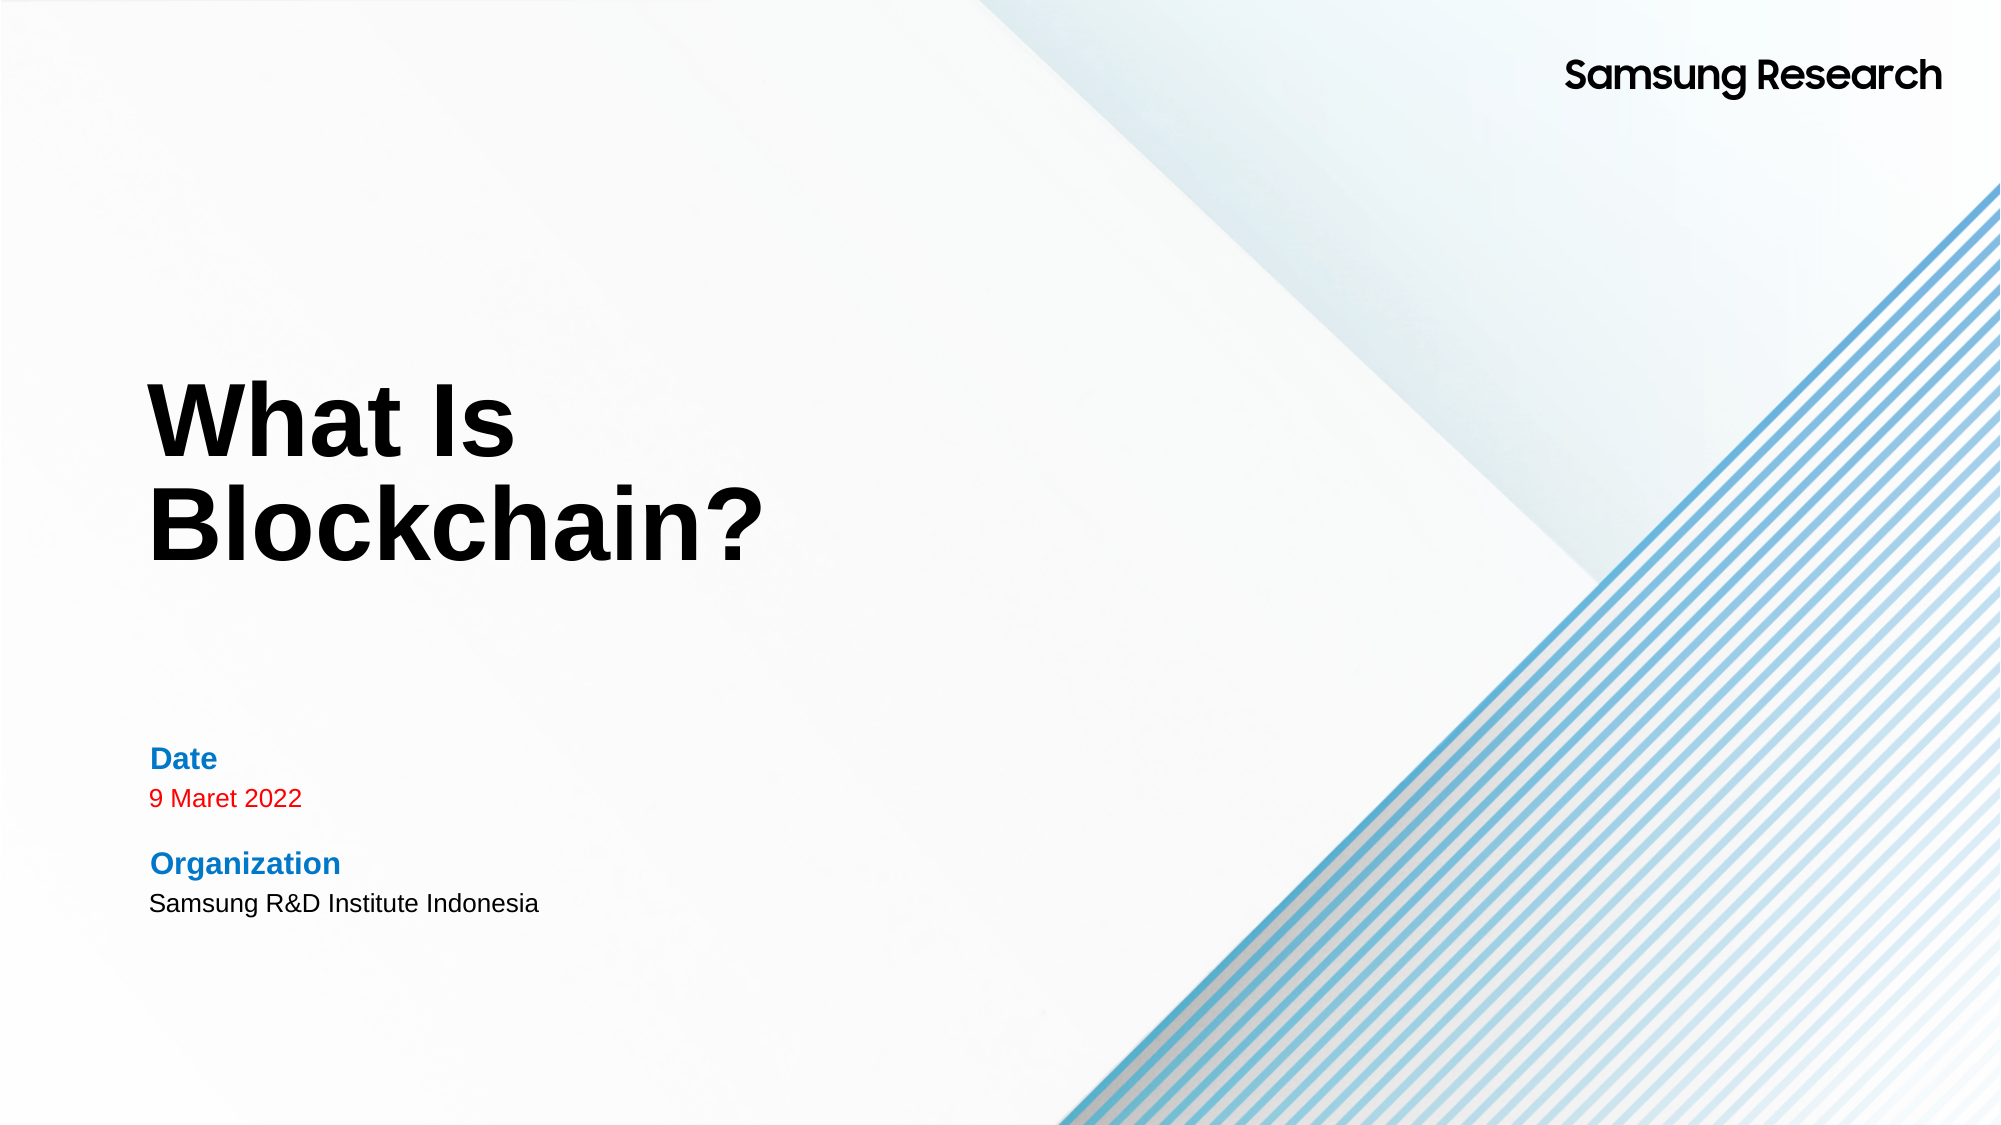

What Is Blockchain?
9 Maret 2022
Samsung R&D Institute Indonesia